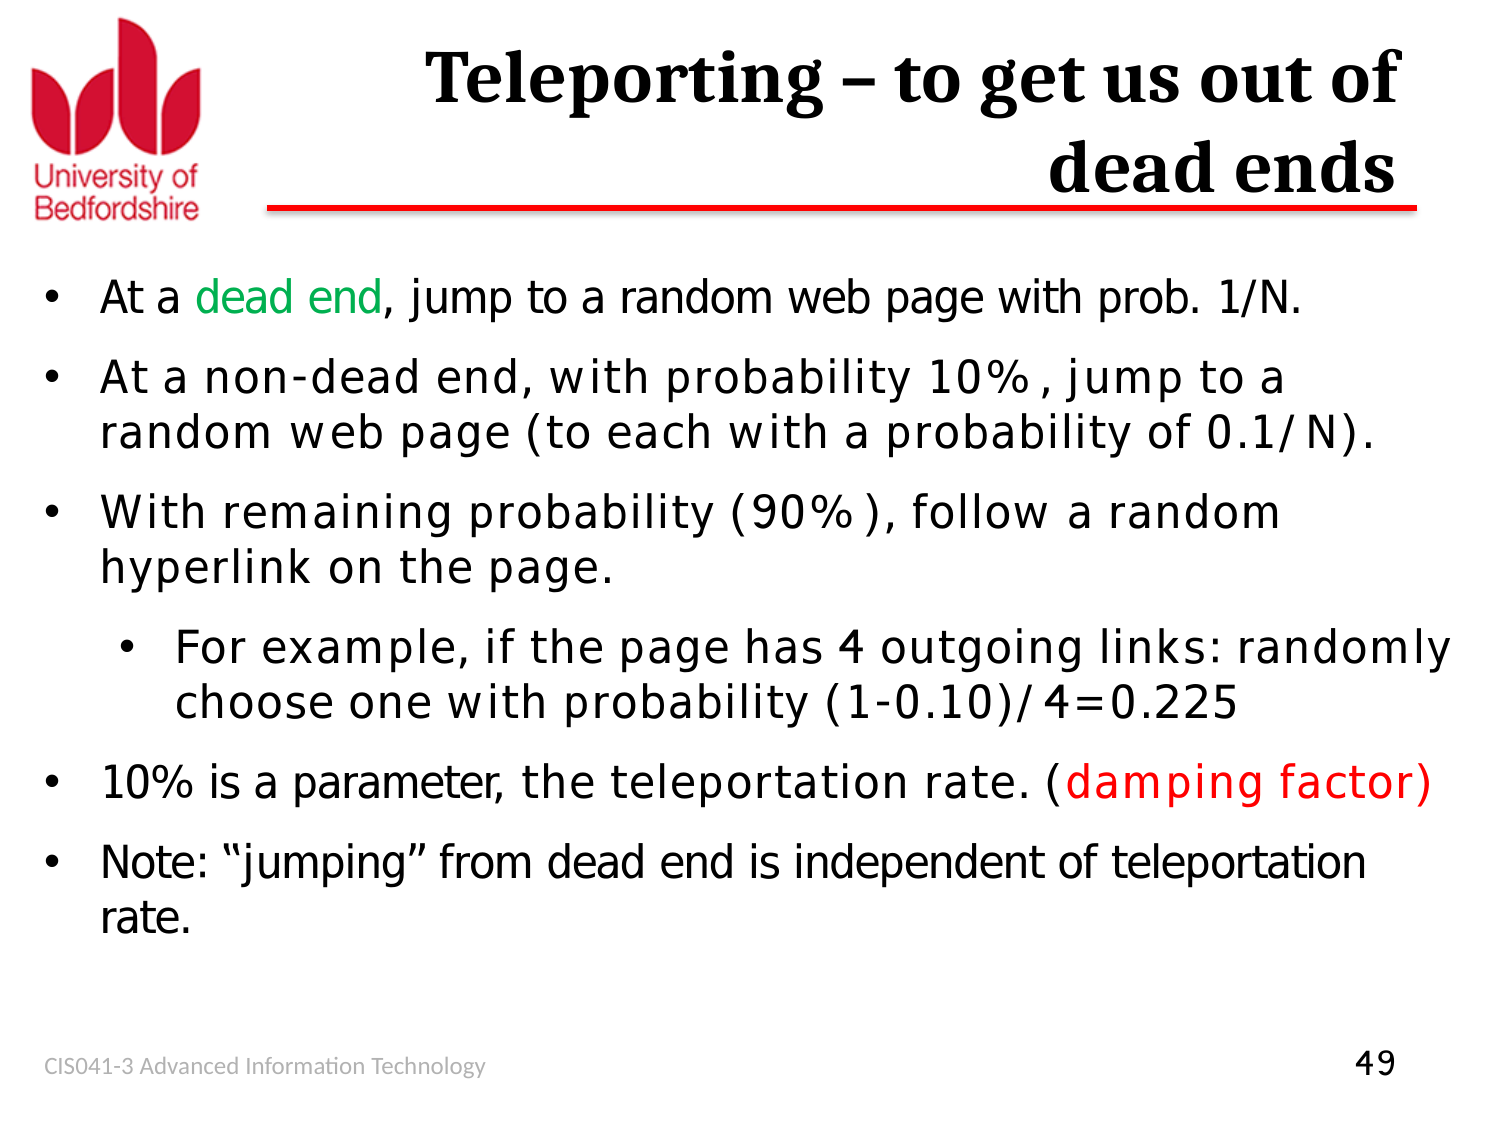

# Teleporting – to get us out of dead ends
At a dead end, jump to a random web page with prob. 1/N.
At a non-dead end, with probability 10%, jump to a random web page (to each with a probability of 0.1/N).
With remaining probability (90%), follow a random hyperlink on the page.
For example, if the page has 4 outgoing links: randomly choose one with probability (1-0.10)/4=0.225
10% is a parameter, the teleportation rate. (damping factor)
Note: “jumping” from dead end is independent of teleportation rate.
CIS041-3 Advanced Information Technology